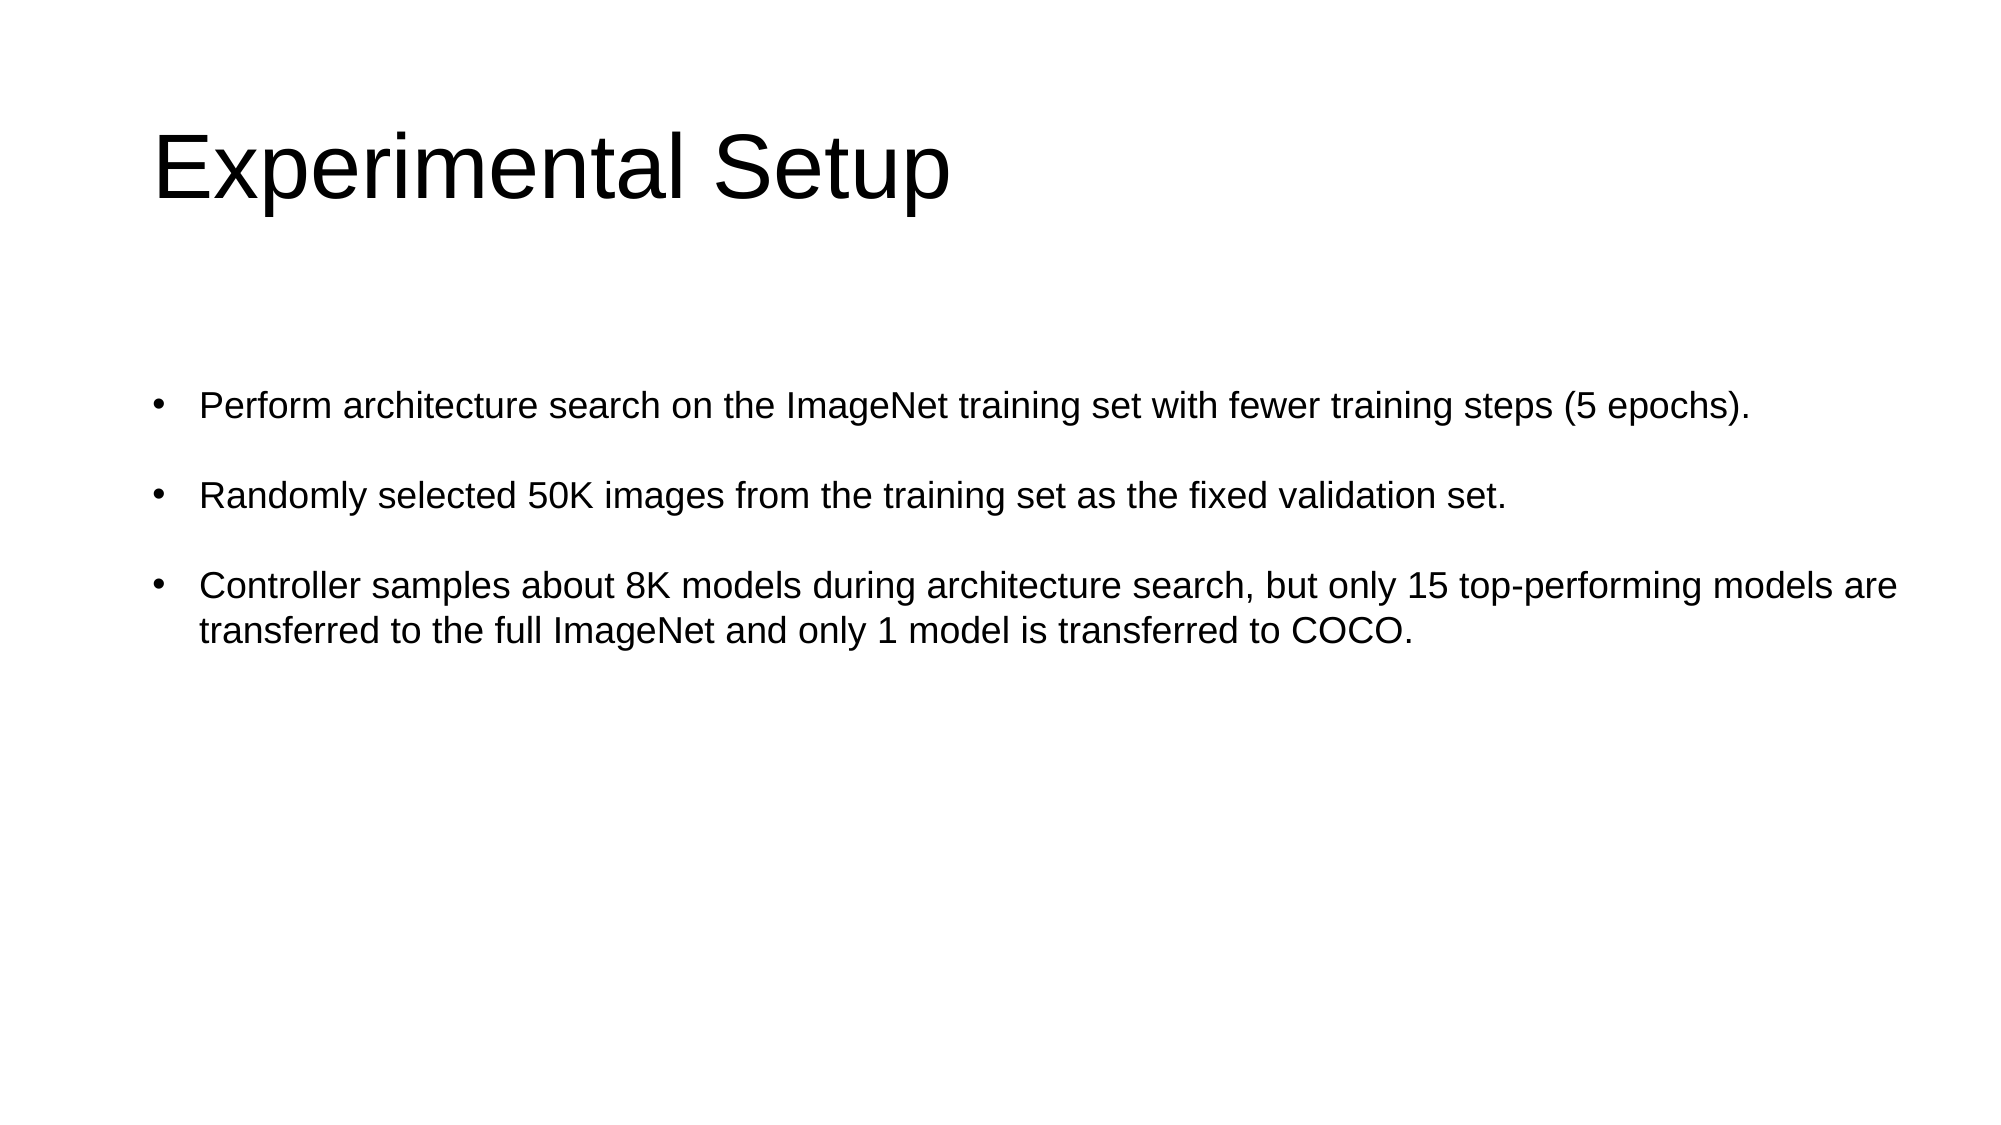

# Experimental Setup
Perform architecture search on the ImageNet training set with fewer training steps (5 epochs).

Randomly selected 50K images from the training set as the ﬁxed validation set.

Controller samples about 8K models during architecture search, but only 15 top-performing models are transferred to the full ImageNet and only 1 model is transferred to COCO.